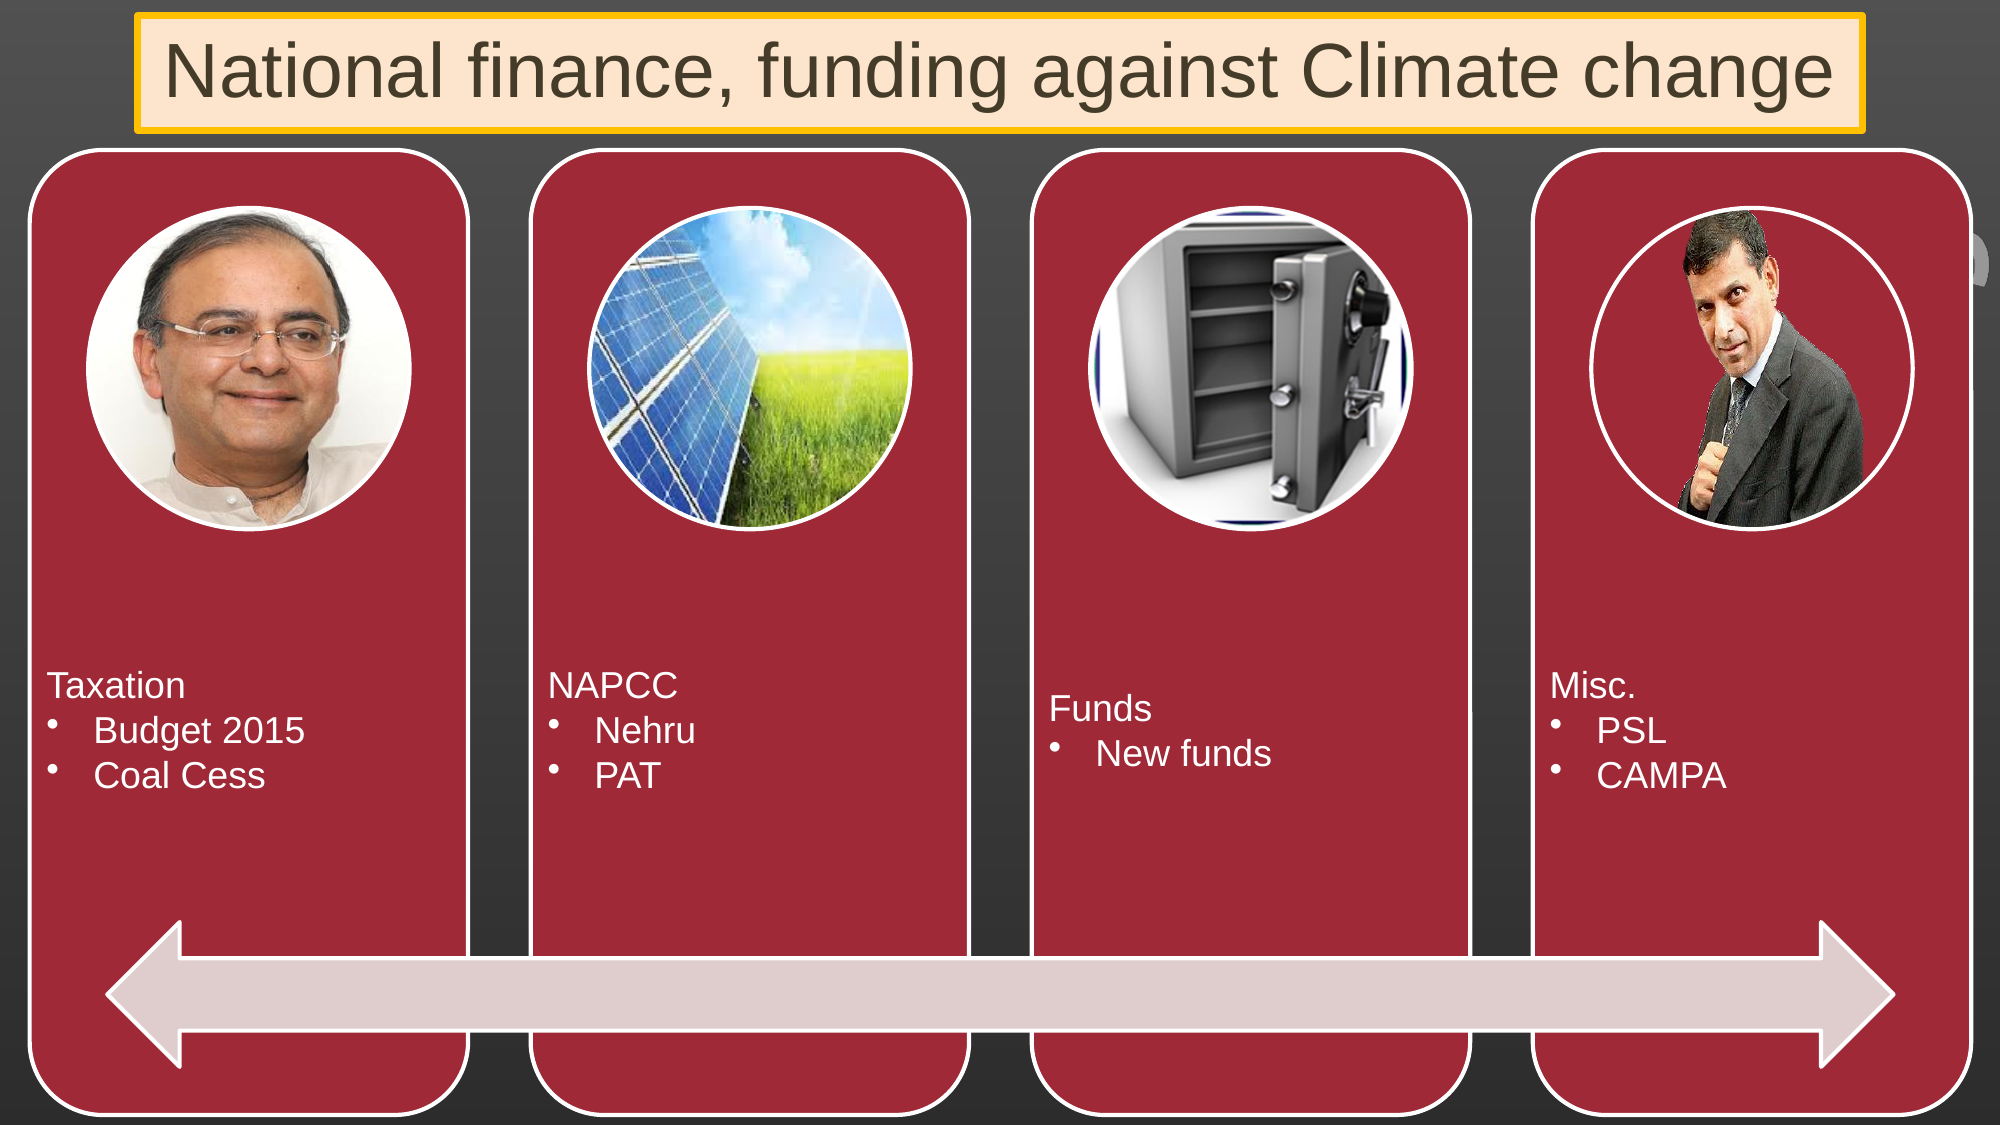

# National finance, funding against Climate change
Taxation
Budget 2015
NAPCC
Nehru
Funds
New funds
Coal Cess
PAT
Misc.
CAMPA
PSL